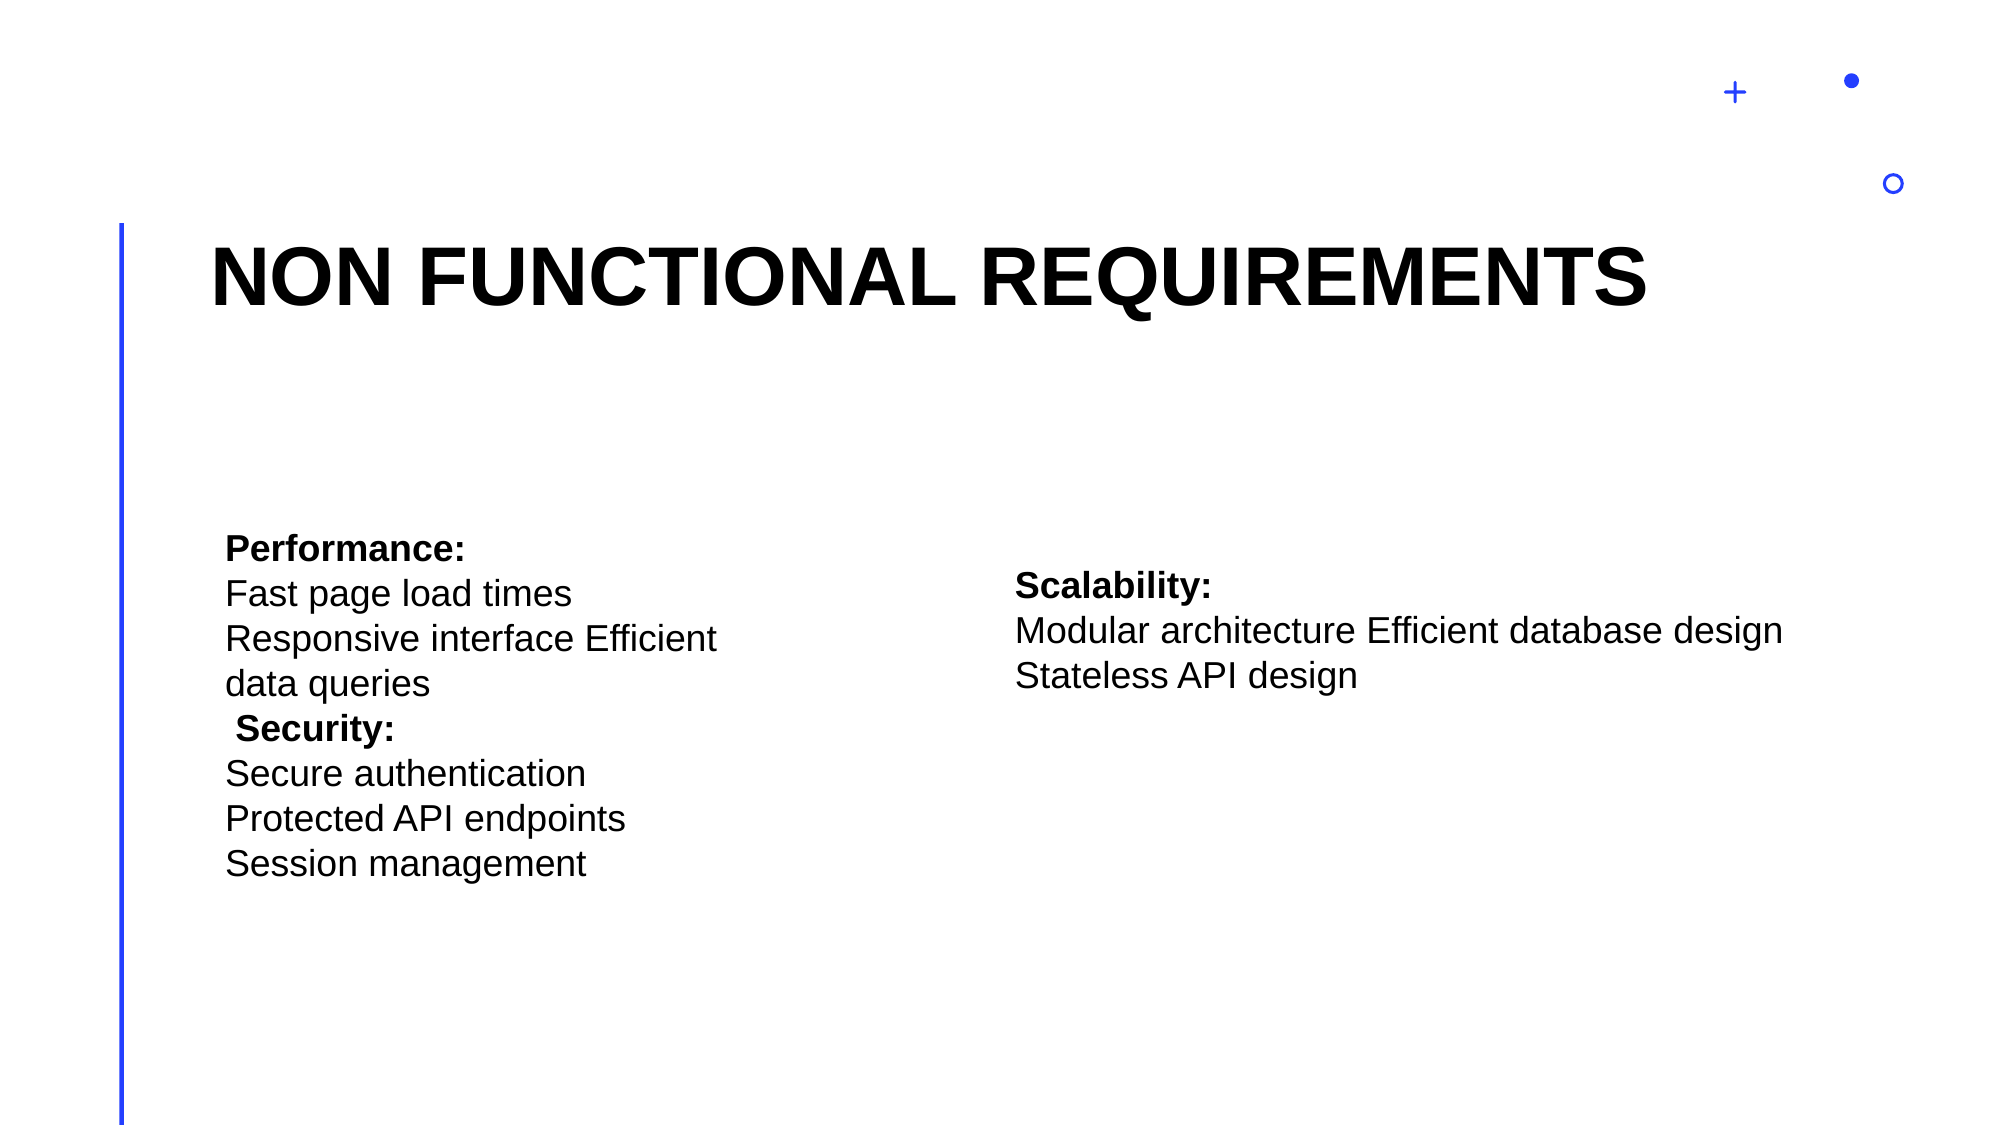

# Non Functional Requirements
Performance:
Fast page load times Responsive interface Efficient data queries
 Security:
Secure authentication Protected API endpoints Session management
Scalability:
Modular architecture Efficient database design Stateless API design